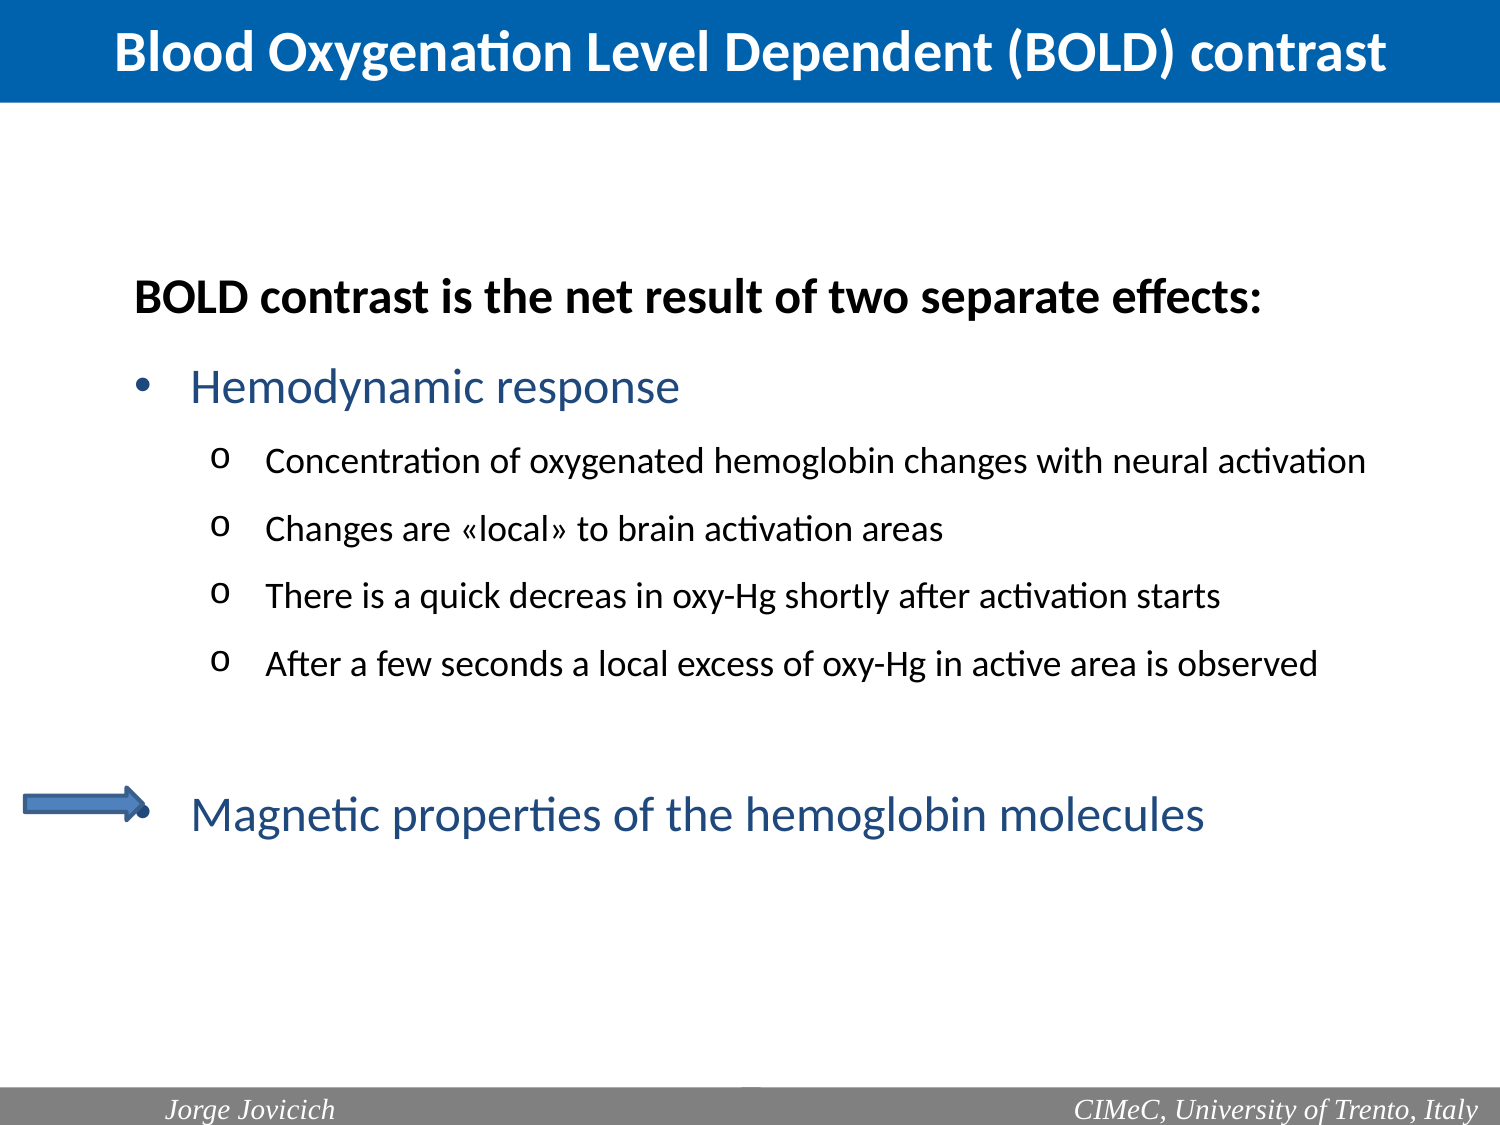

Blood Oxygenation Level Dependent (BOLD) contrast
BOLD contrast is the net result of two separate effects:
Hemodynamic response
Concentration of oxygenated hemoglobin changes with neural activation
Changes are «local» to brain activation areas
There is a quick decreas in oxy-Hg shortly after activation starts
After a few seconds a local excess of oxy-Hg in active area is observed

Magnetic properties of the hemoglobin molecules

	Jorge Jovicich
     CIMeC, University of Trento, Italy